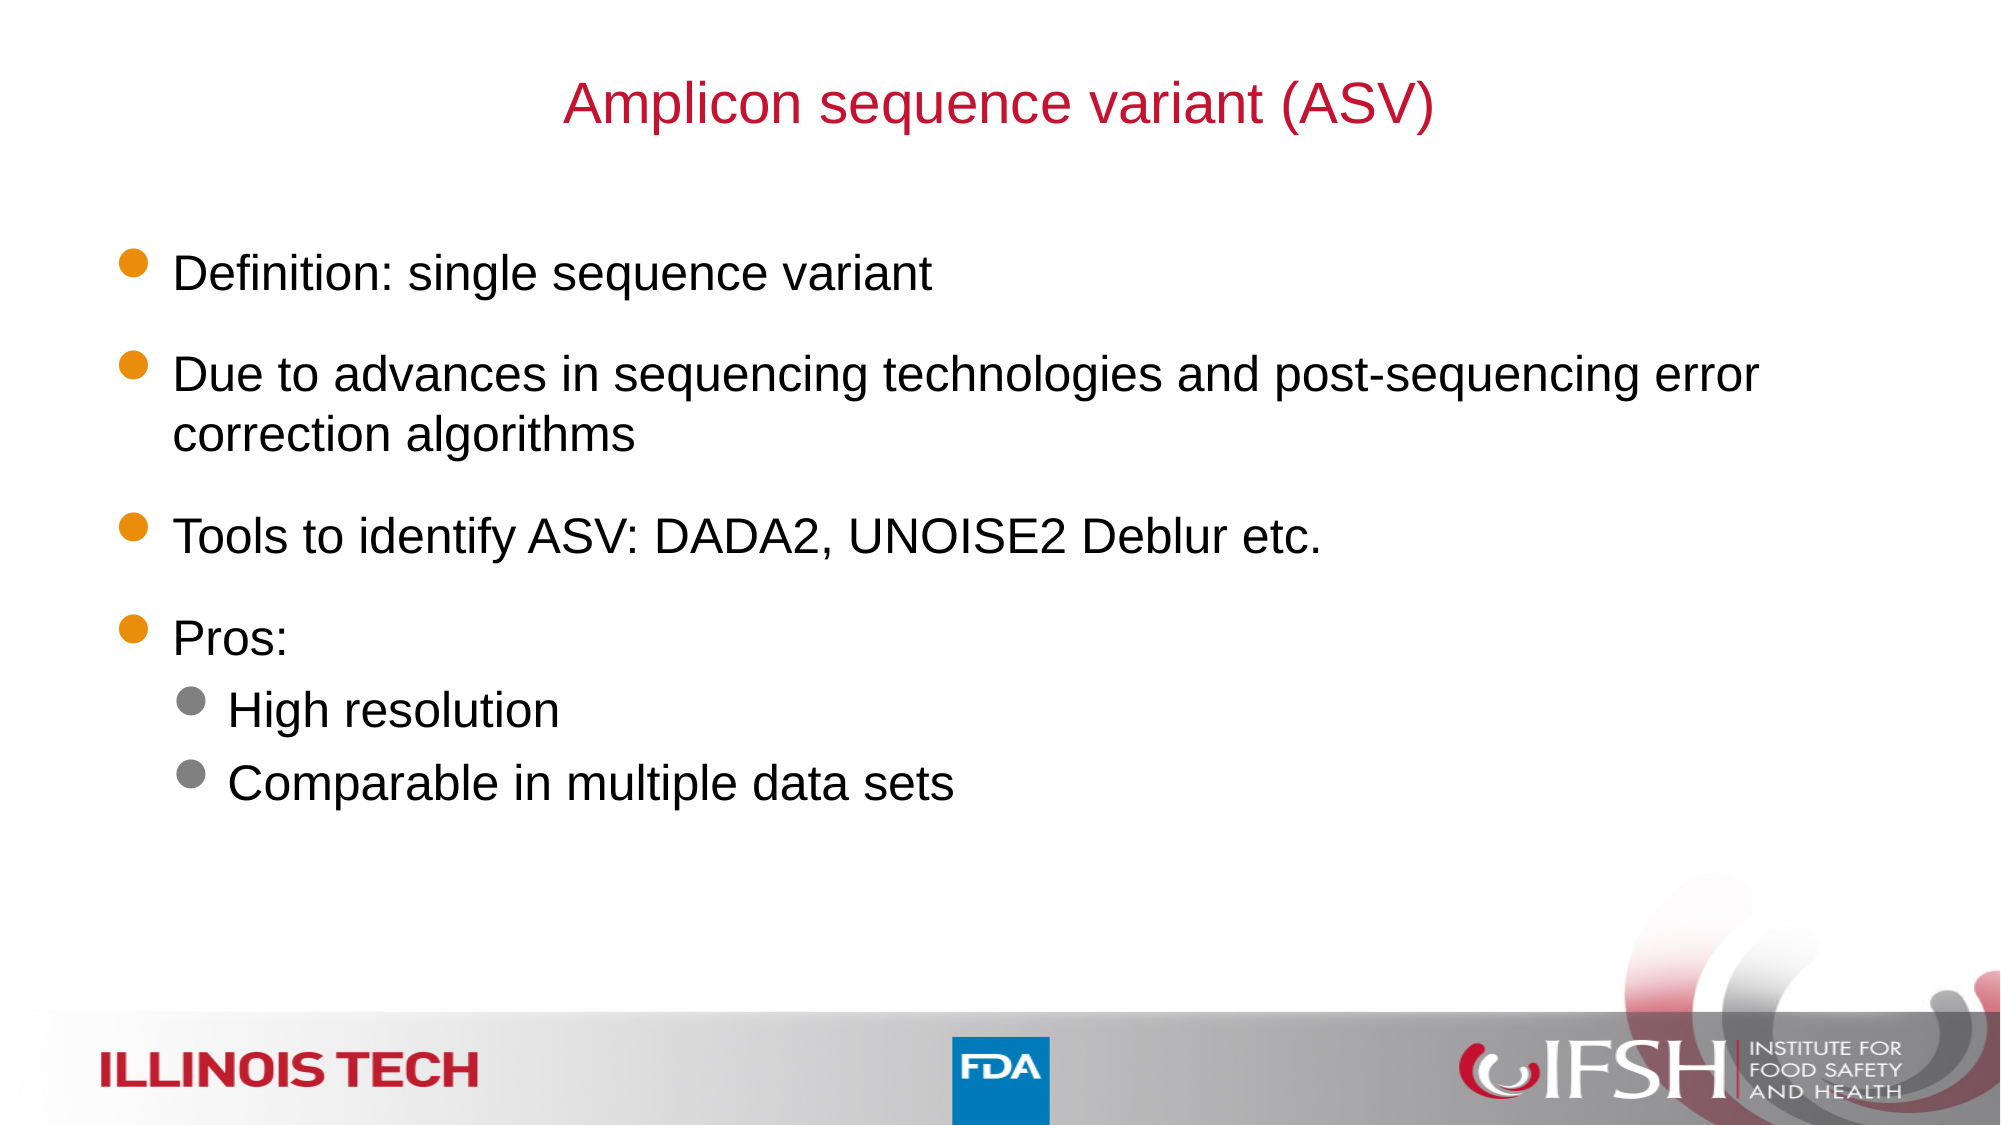

# Amplicon sequence variant (ASV)
Definition: single sequence variant
Due to advances in sequencing technologies and post-sequencing error correction algorithms
Tools to identify ASV: DADA2, UNOISE2 Deblur etc.
Pros:
High resolution
Comparable in multiple data sets